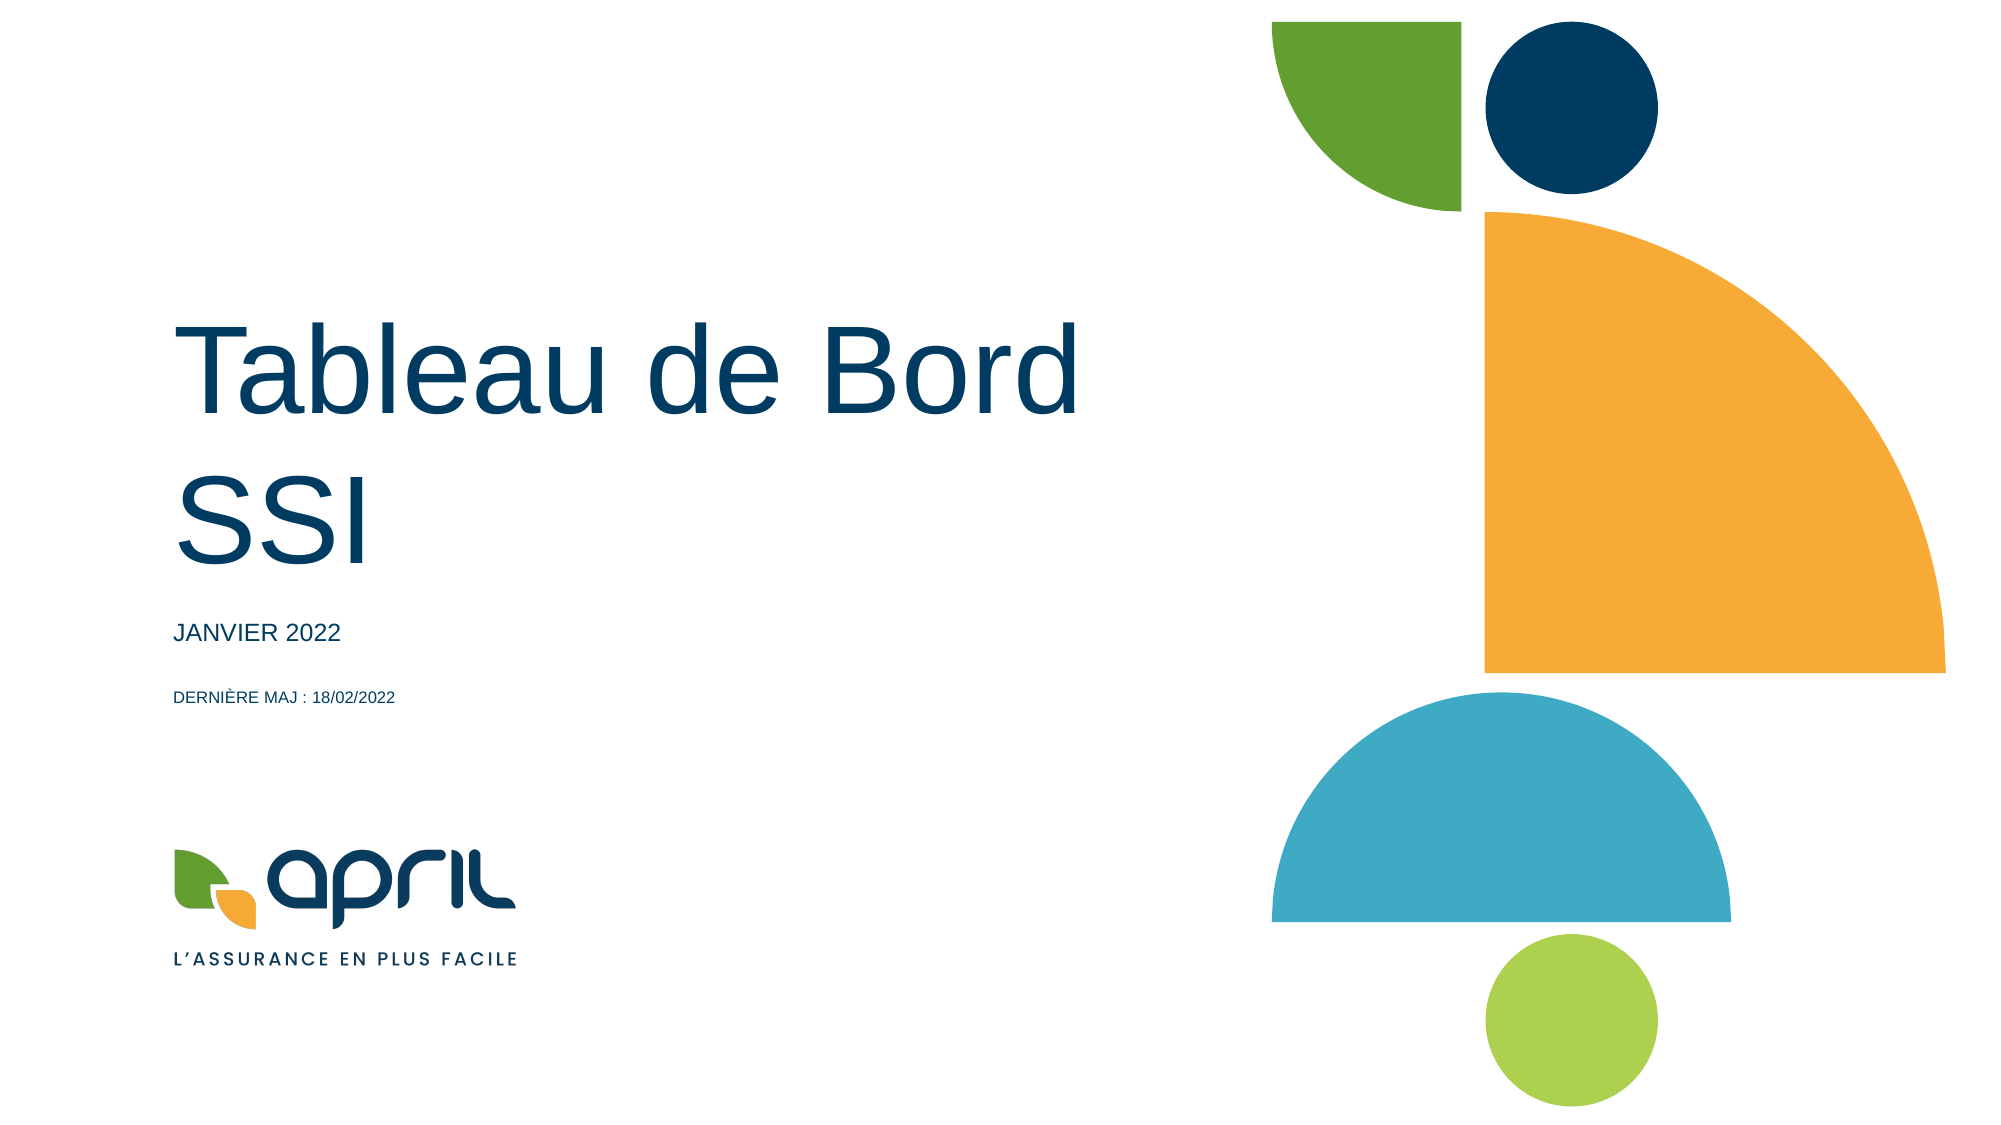

# Tableau de Bord SSI
janvier 2022

Dernière MAJ : 18/02/2022